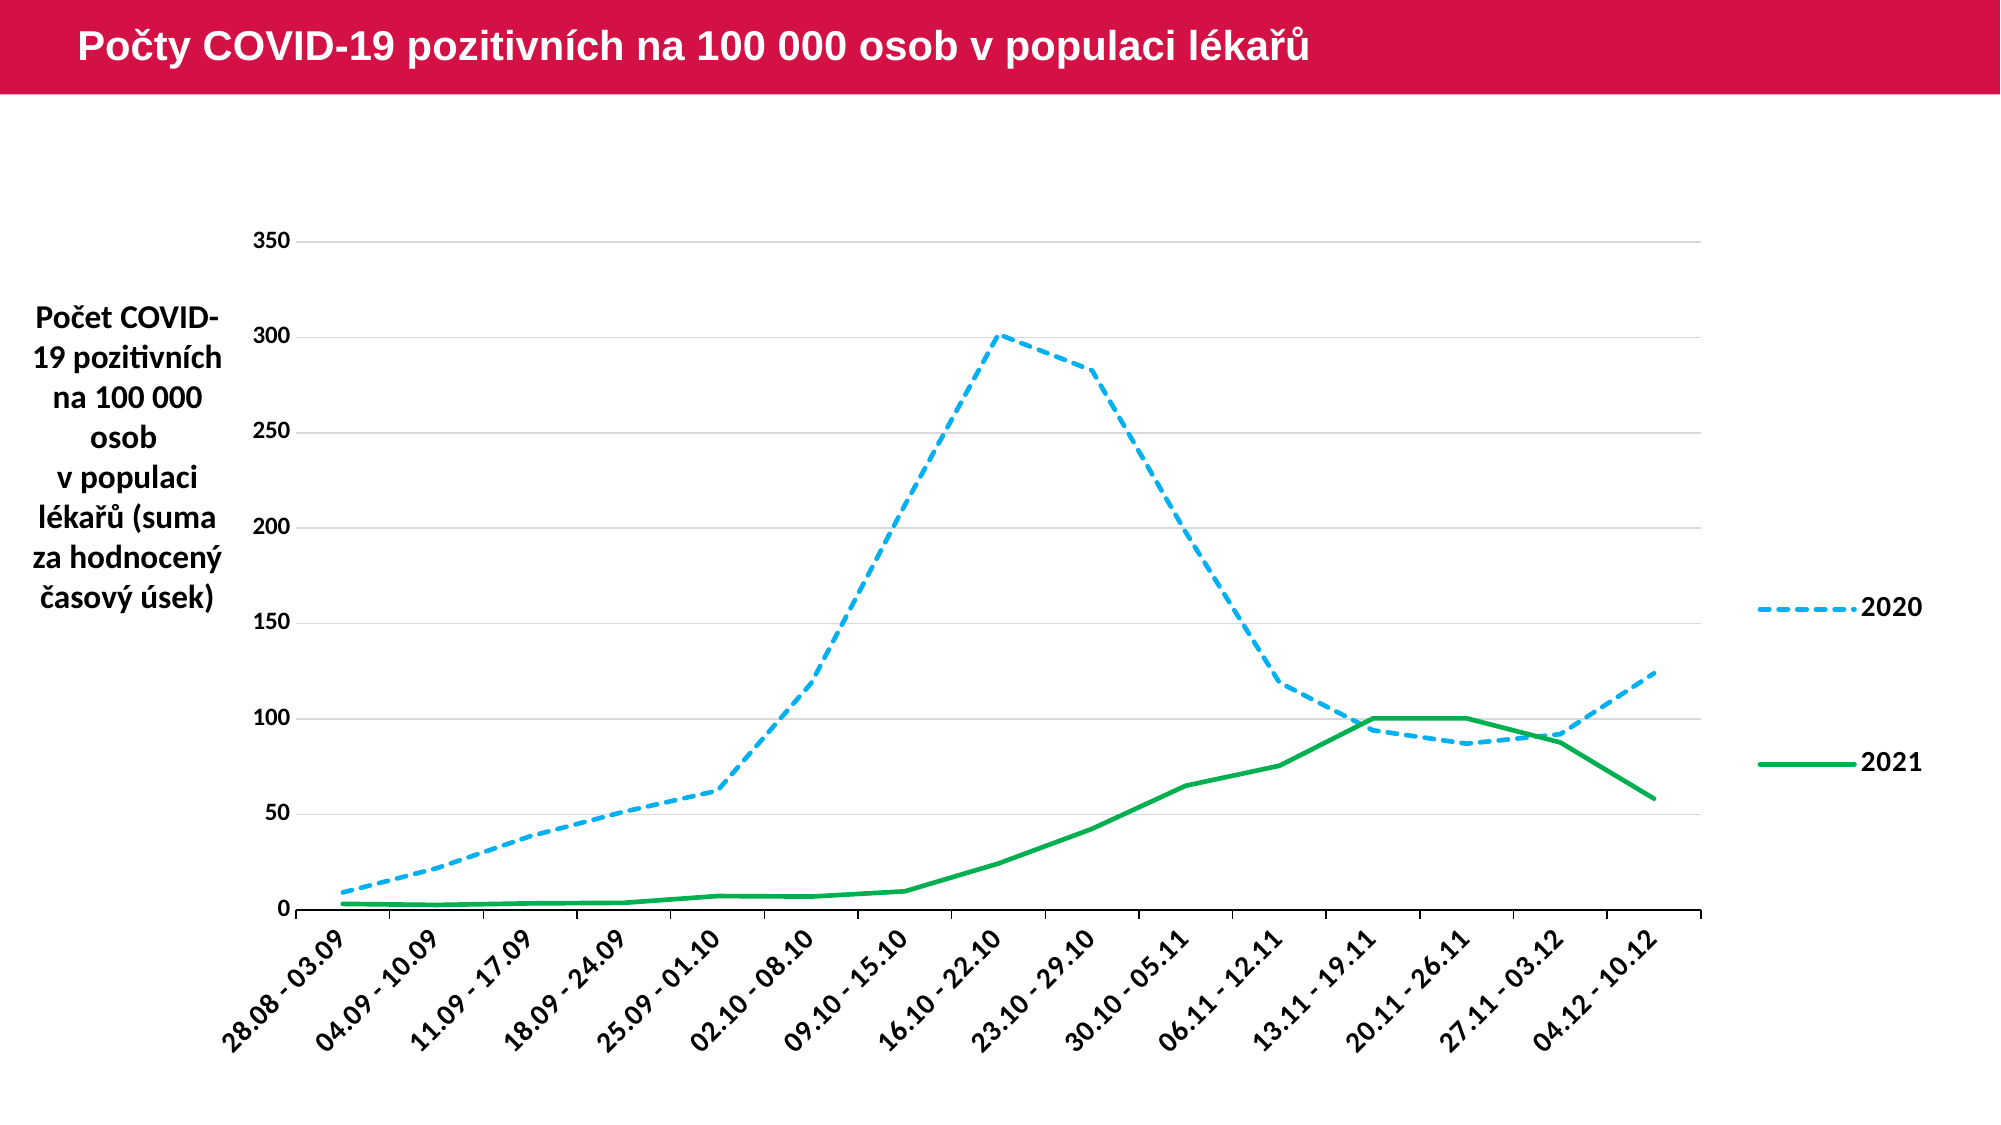

# Počty COVID-19 pozitivních na 100 000 osob v populaci lékařů

### Chart

| Category | 2020 | 2021 |
|---|---|---|
| 28.08 - 03.09 | 9.0385522 | 3.0577724 |
| 04.09 - 10.09 | 21.7001045 | 2.4968719 |
| 11.09 - 17.09 | 38.5135458 | 3.3219372 |
| 18.09 - 24.09 | 51.3178594 | 3.5909717 |
| 25.09 - 01.10 | 62.3793672 | 7.1664038 |
| 02.10 - 08.10 | 118.6852467 | 6.8839801 |
| 09.10 - 15.10 | 212.0500214 | 9.6368557 |
| 16.10 - 22.10 | 301.6254881 | 24.2280742 |
| 23.10 - 29.10 | 282.6990939 | 42.3959784 |
| 30.10 - 05.11 | 197.8875297 | 64.9731435 |
| 06.11 - 12.11 | 119.0807411 | 75.4577725 |
| 13.11 - 19.11 | 94.0082271 | 100.2741009 |
| 20.11 - 26.11 | 87.0254264 | 100.3050485 |
| 27.11 - 03.12 | 91.9983657 | 87.6612636 |
| 04.12 - 10.12 | 123.9291658 | 58.2004744 |
Počet COVID-19 pozitivních na 100 000 osob  v populaci lékařů (suma za hodnocený časový úsek)